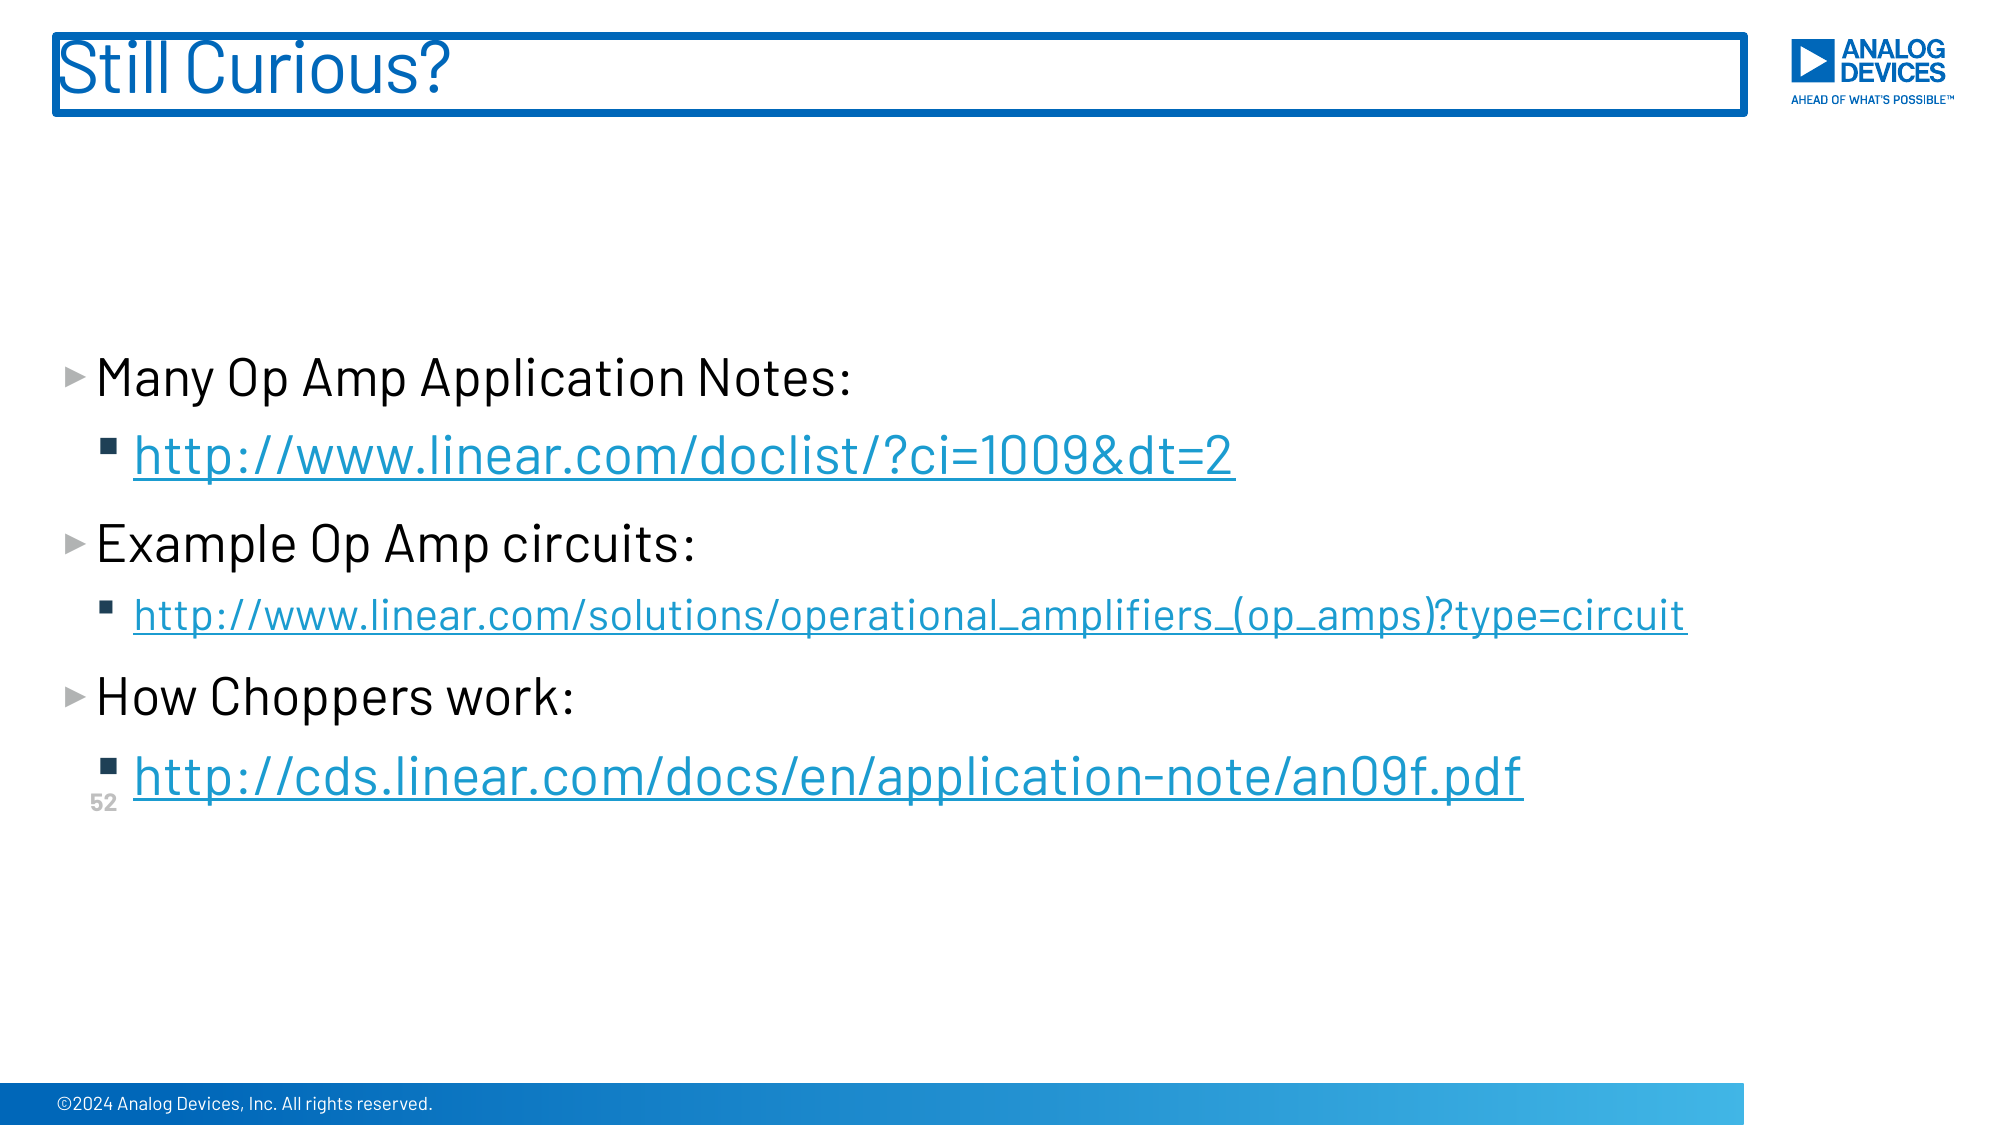

# Still Curious?
Many Op Amp Application Notes:
http://www.linear.com/doclist/?ci=1009&dt=2
Example Op Amp circuits:
http://www.linear.com/solutions/operational_amplifiers_(op_amps)?type=circuit
How Choppers work:
http://cds.linear.com/docs/en/application-note/an09f.pdf
52
©2024 Analog Devices, Inc. All rights reserved.